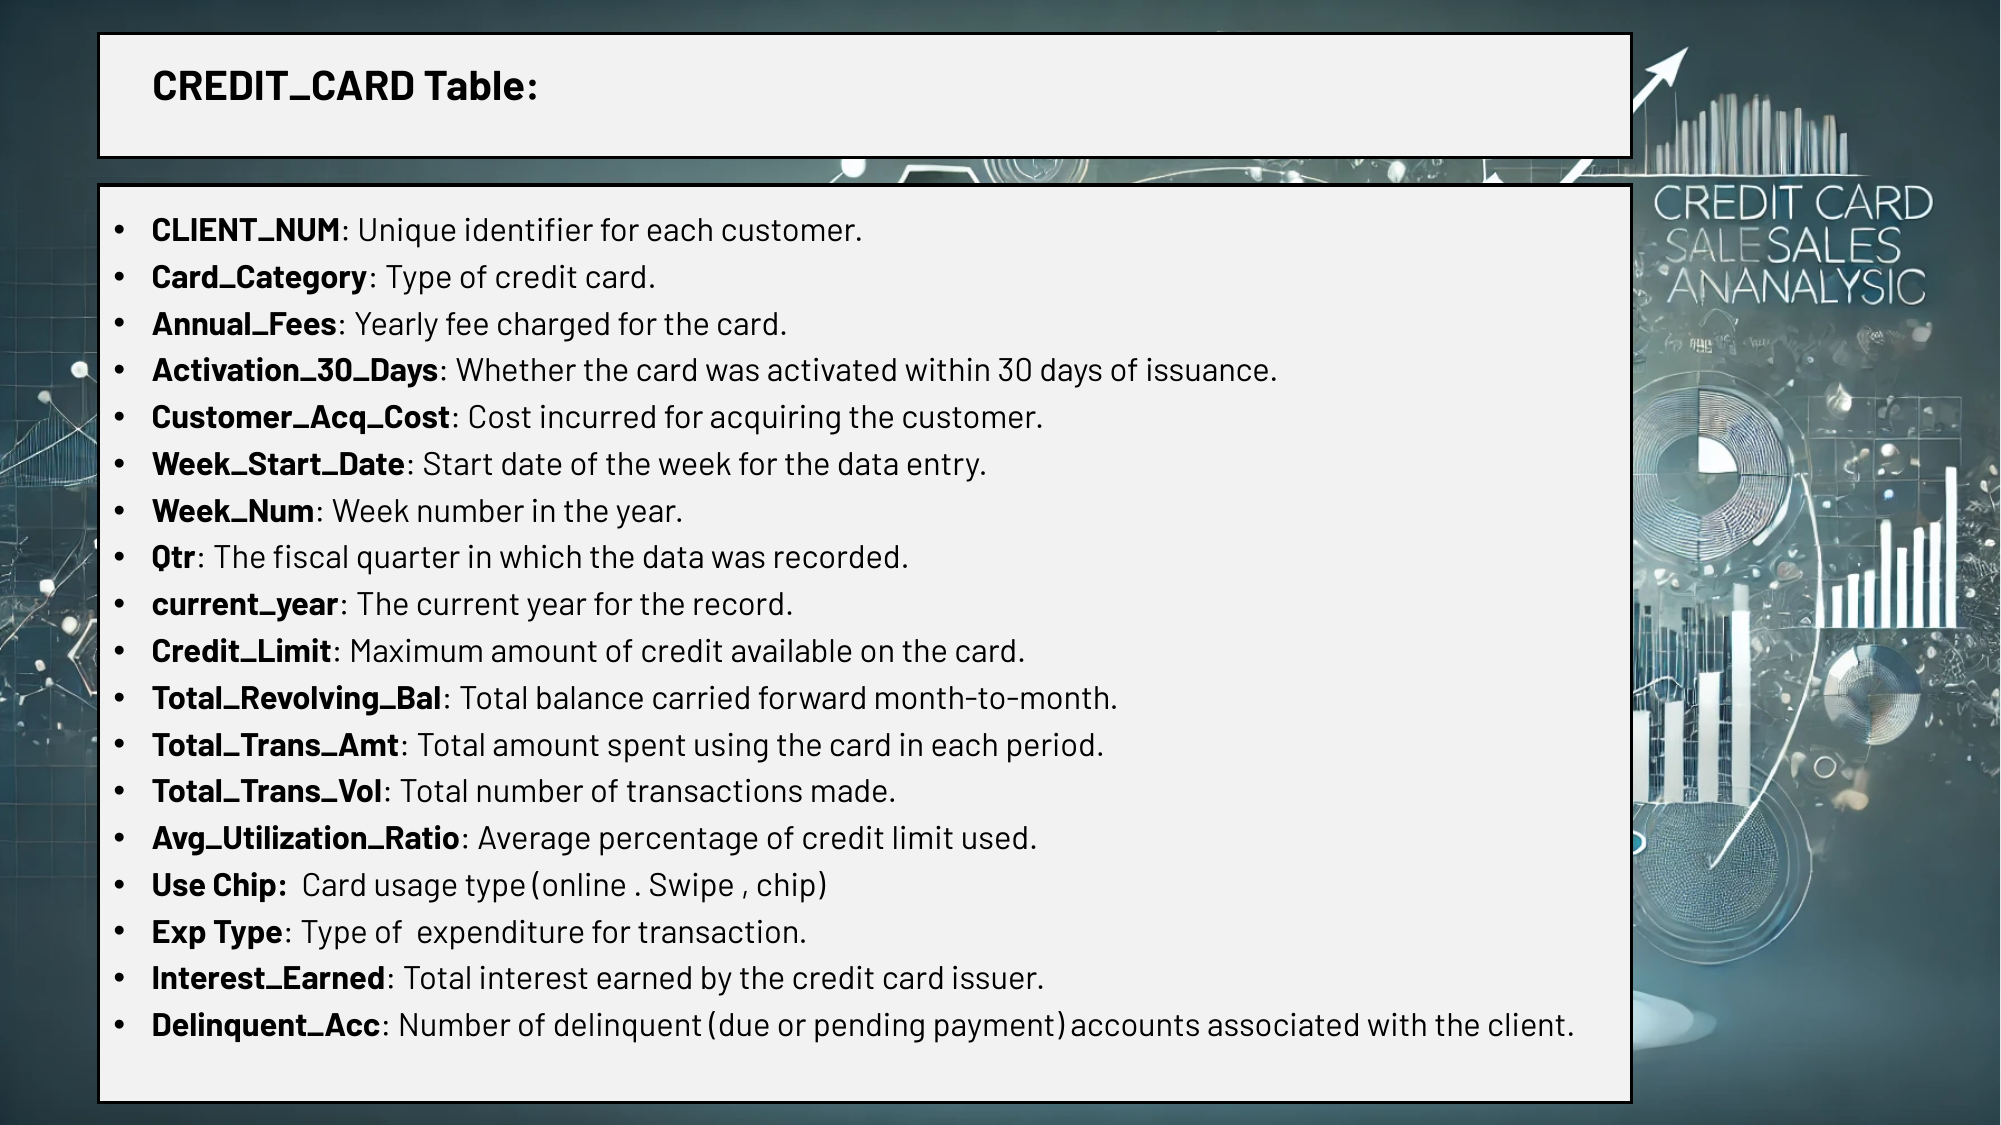

# CREDIT_CARD Table:

CLIENT_NUM: Unique identifier for each customer.
Card_Category: Type of credit card.
Annual_Fees: Yearly fee charged for the card.
Activation_30_Days: Whether the card was activated within 30 days of issuance.
Customer_Acq_Cost: Cost incurred for acquiring the customer.
Week_Start_Date: Start date of the week for the data entry.
Week_Num: Week number in the year.
Qtr: The fiscal quarter in which the data was recorded.
current_year: The current year for the record.
Credit_Limit: Maximum amount of credit available on the card.
Total_Revolving_Bal: Total balance carried forward month-to-month.
Total_Trans_Amt: Total amount spent using the card in each period.
Total_Trans_Vol: Total number of transactions made.
Avg_Utilization_Ratio: Average percentage of credit limit used.
Use Chip:  Card usage type (online . Swipe , chip)
Exp Type: Type of  expenditure for transaction.
Interest_Earned: Total interest earned by the credit card issuer.
Delinquent_Acc: Number of delinquent (due or pending payment) accounts associated with the client.